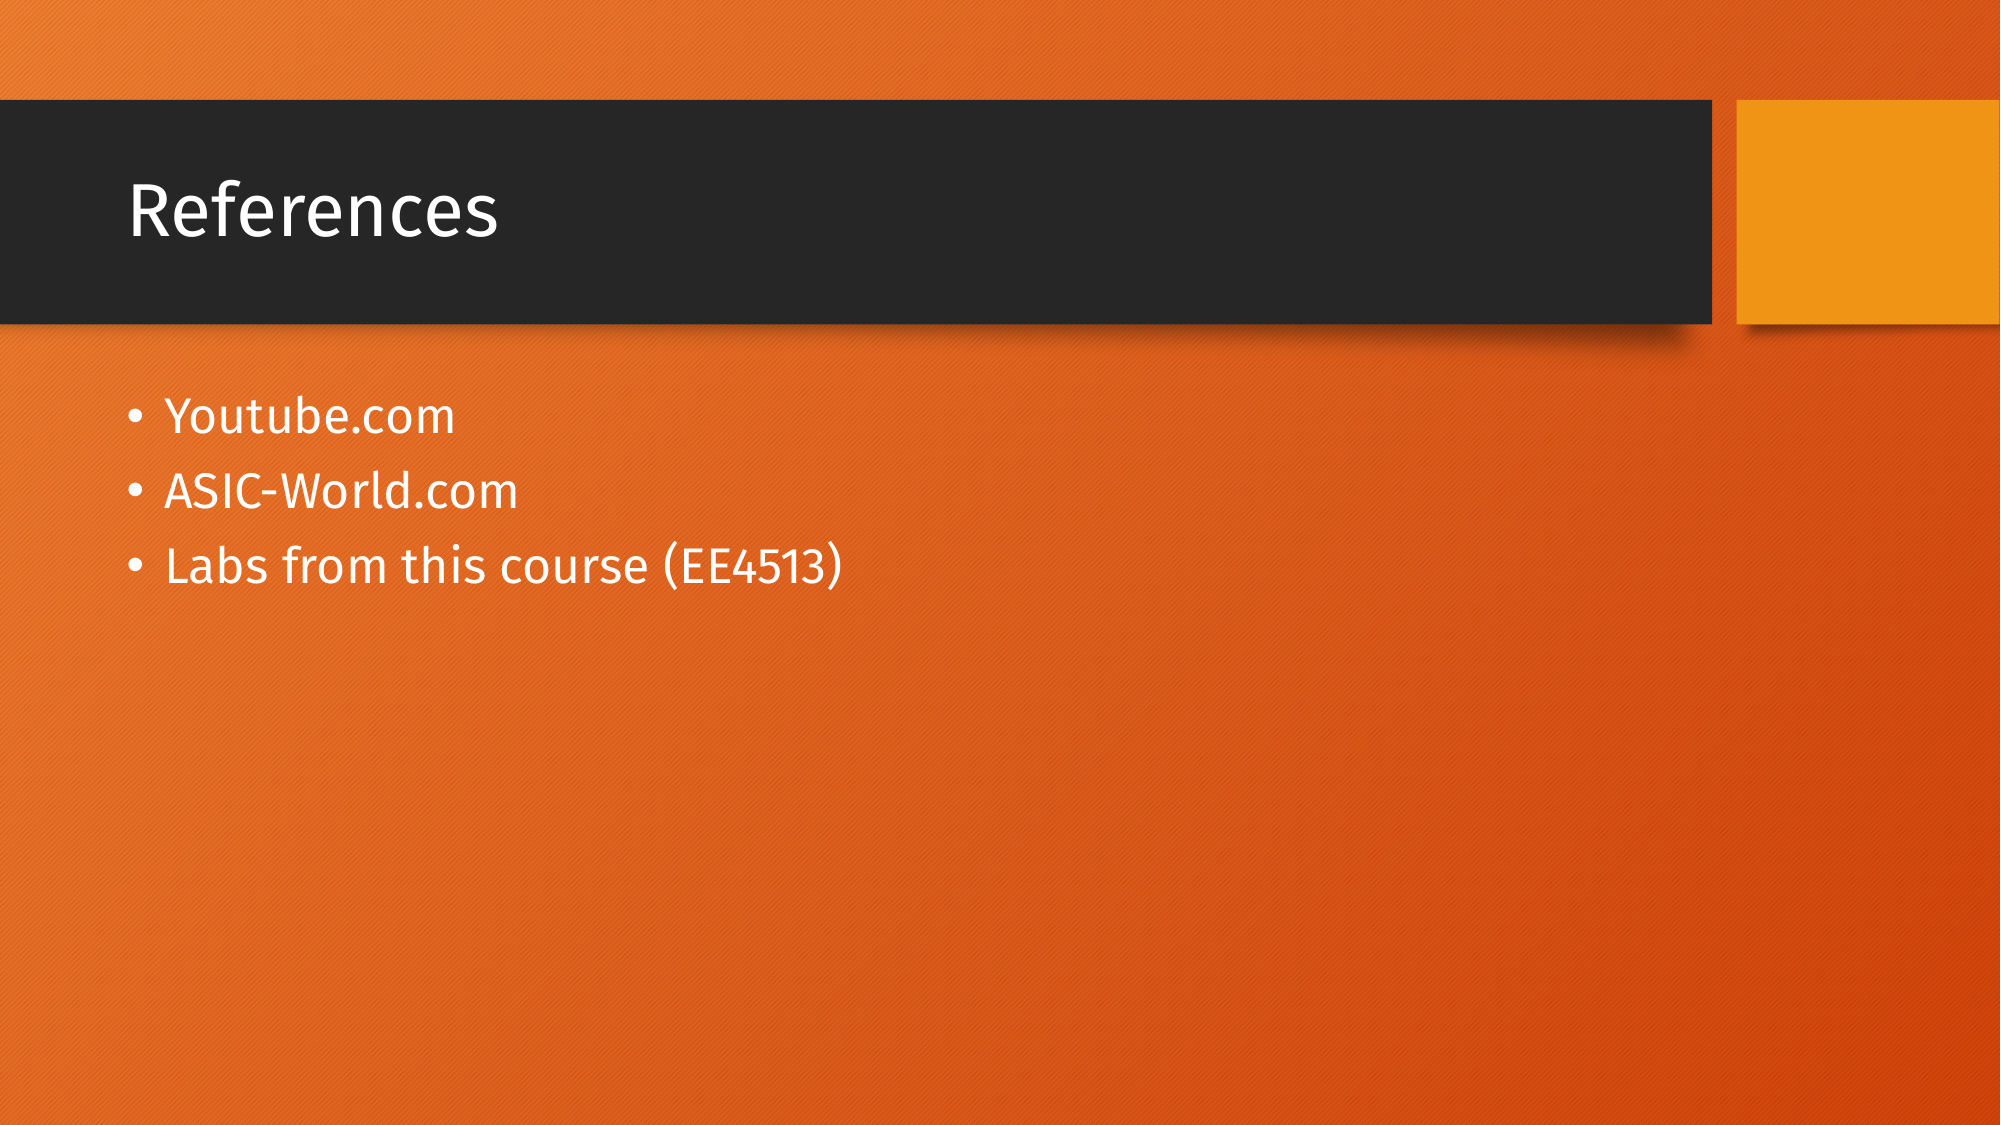

# References
Youtube.com
ASIC-World.com
Labs from this course (EE4513)